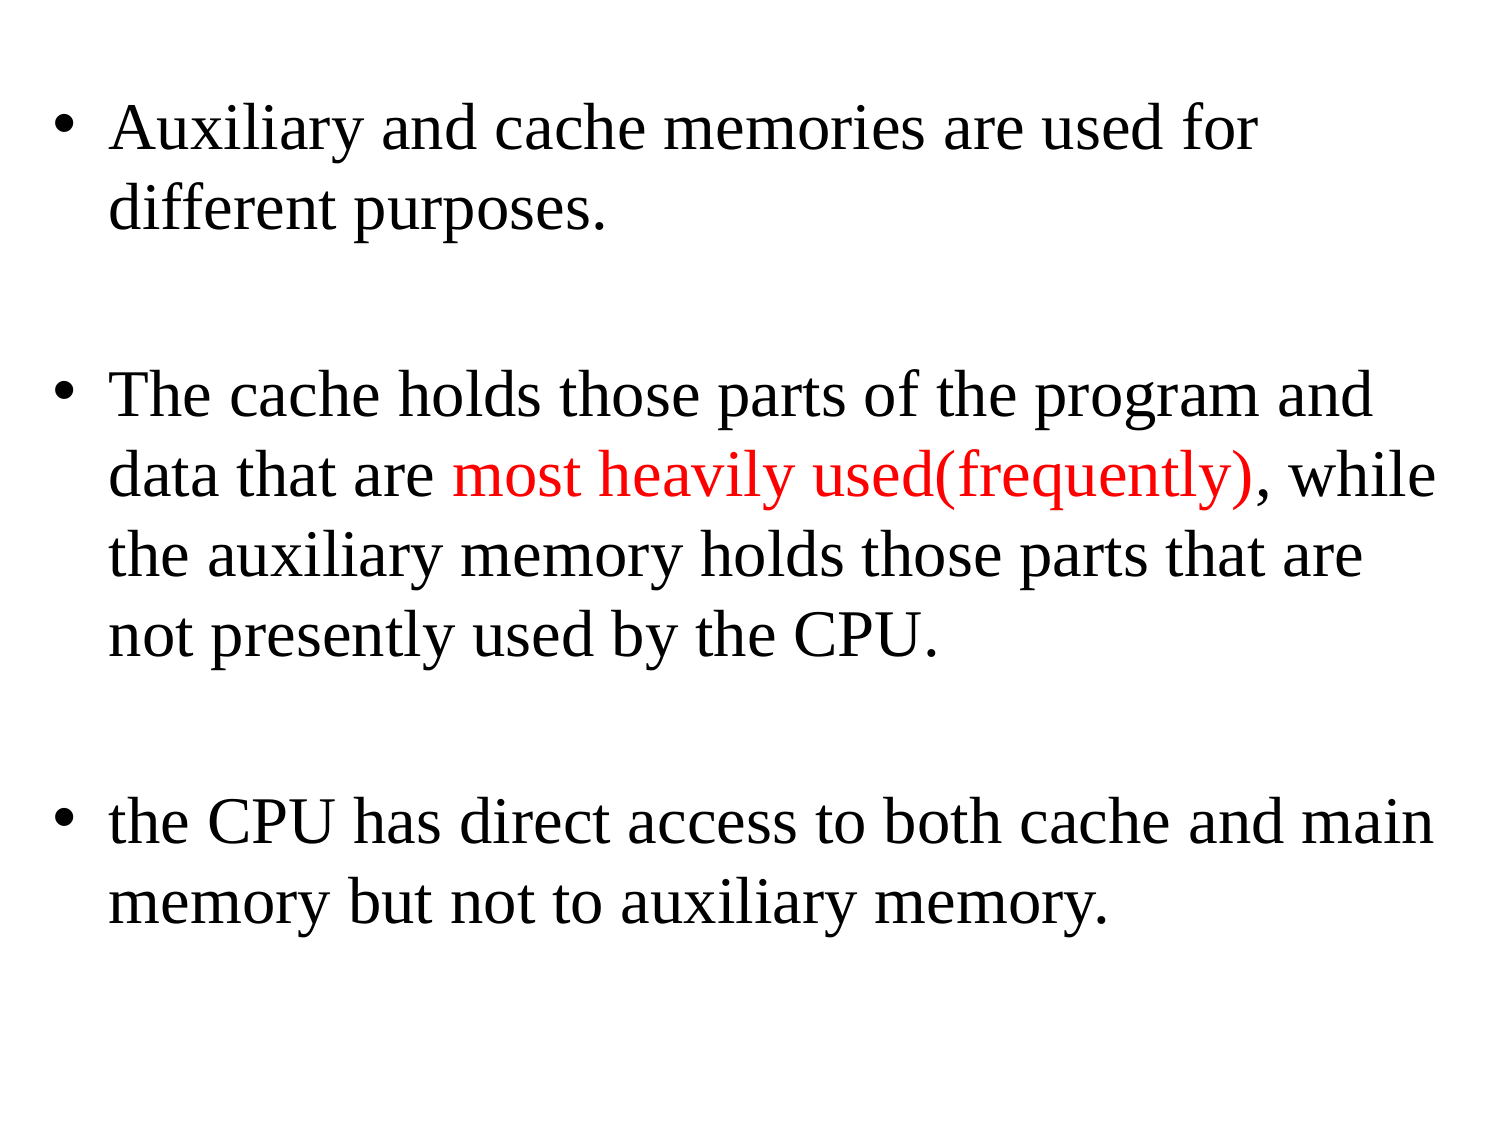

Auxiliary and cache memories are used for different purposes.

The cache holds those parts of the program and data that are most heavily used(frequently), while the auxiliary memory holds those parts that are not presently used by the CPU.

the CPU has direct access to both cache and main memory but not to auxiliary memory.